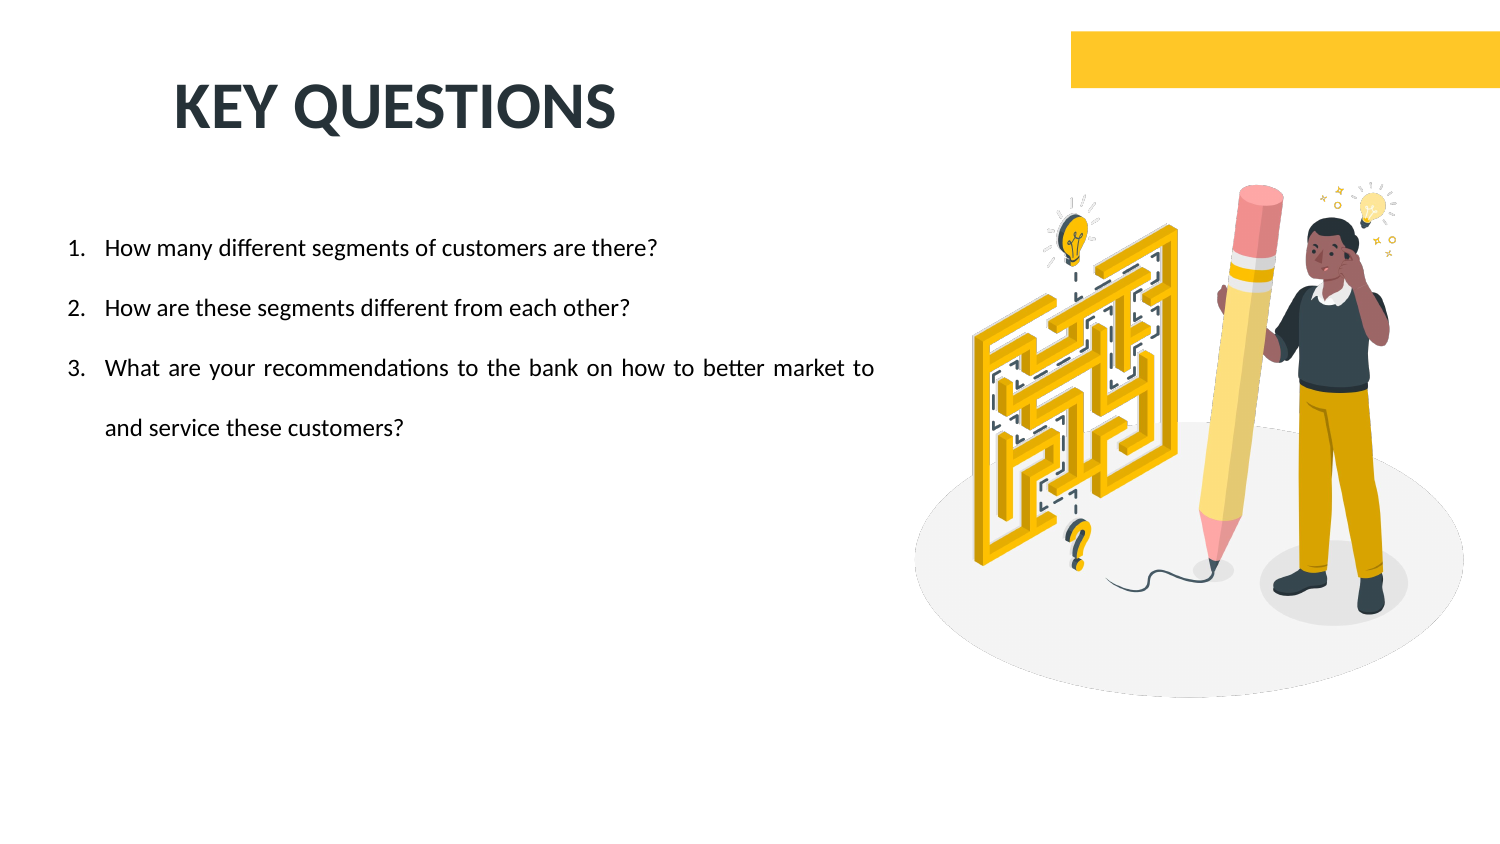

# KEY QUESTIONS

How many different segments of customers are there?
How are these segments different from each other?
What are your recommendations to the bank on how to better market to and service these customers?